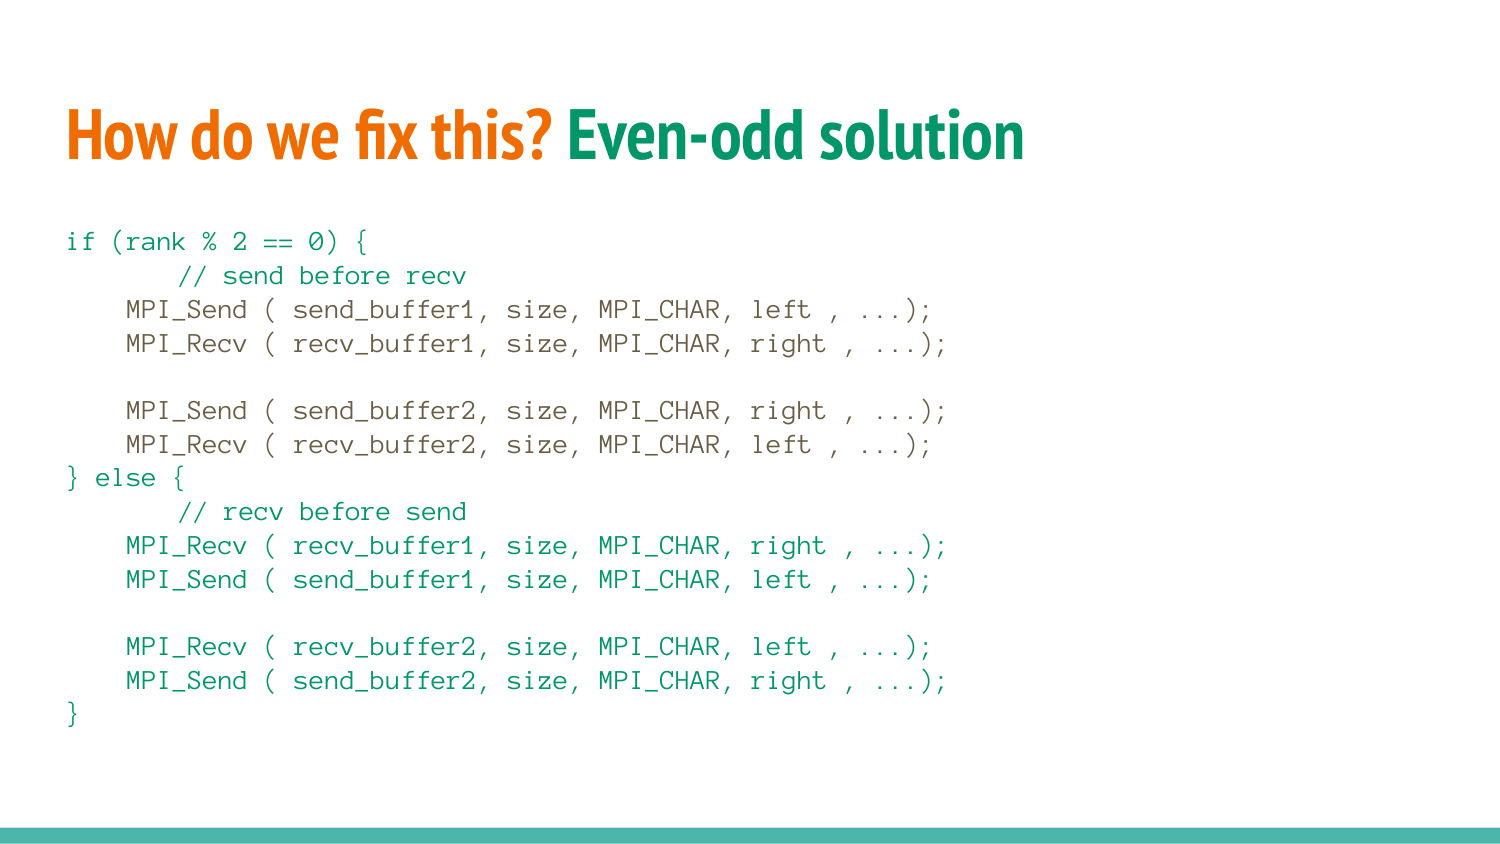

# How do we fix this? Even-odd solution
if (rank % 2 == 0) {
	// send before recv
MPI_Send ( send_buffer1, size, MPI_CHAR, left , ...);
MPI_Recv ( recv_buffer1, size, MPI_CHAR, right , ...);

MPI_Send ( send_buffer2, size, MPI_CHAR, right , ...);
MPI_Recv ( recv_buffer2, size, MPI_CHAR, left , ...);
} else {
	// recv before send
MPI_Recv ( recv_buffer1, size, MPI_CHAR, right , ...);
MPI_Send ( send_buffer1, size, MPI_CHAR, left , ...);

MPI_Recv ( recv_buffer2, size, MPI_CHAR, left , ...);
MPI_Send ( send_buffer2, size, MPI_CHAR, right , ...);
}